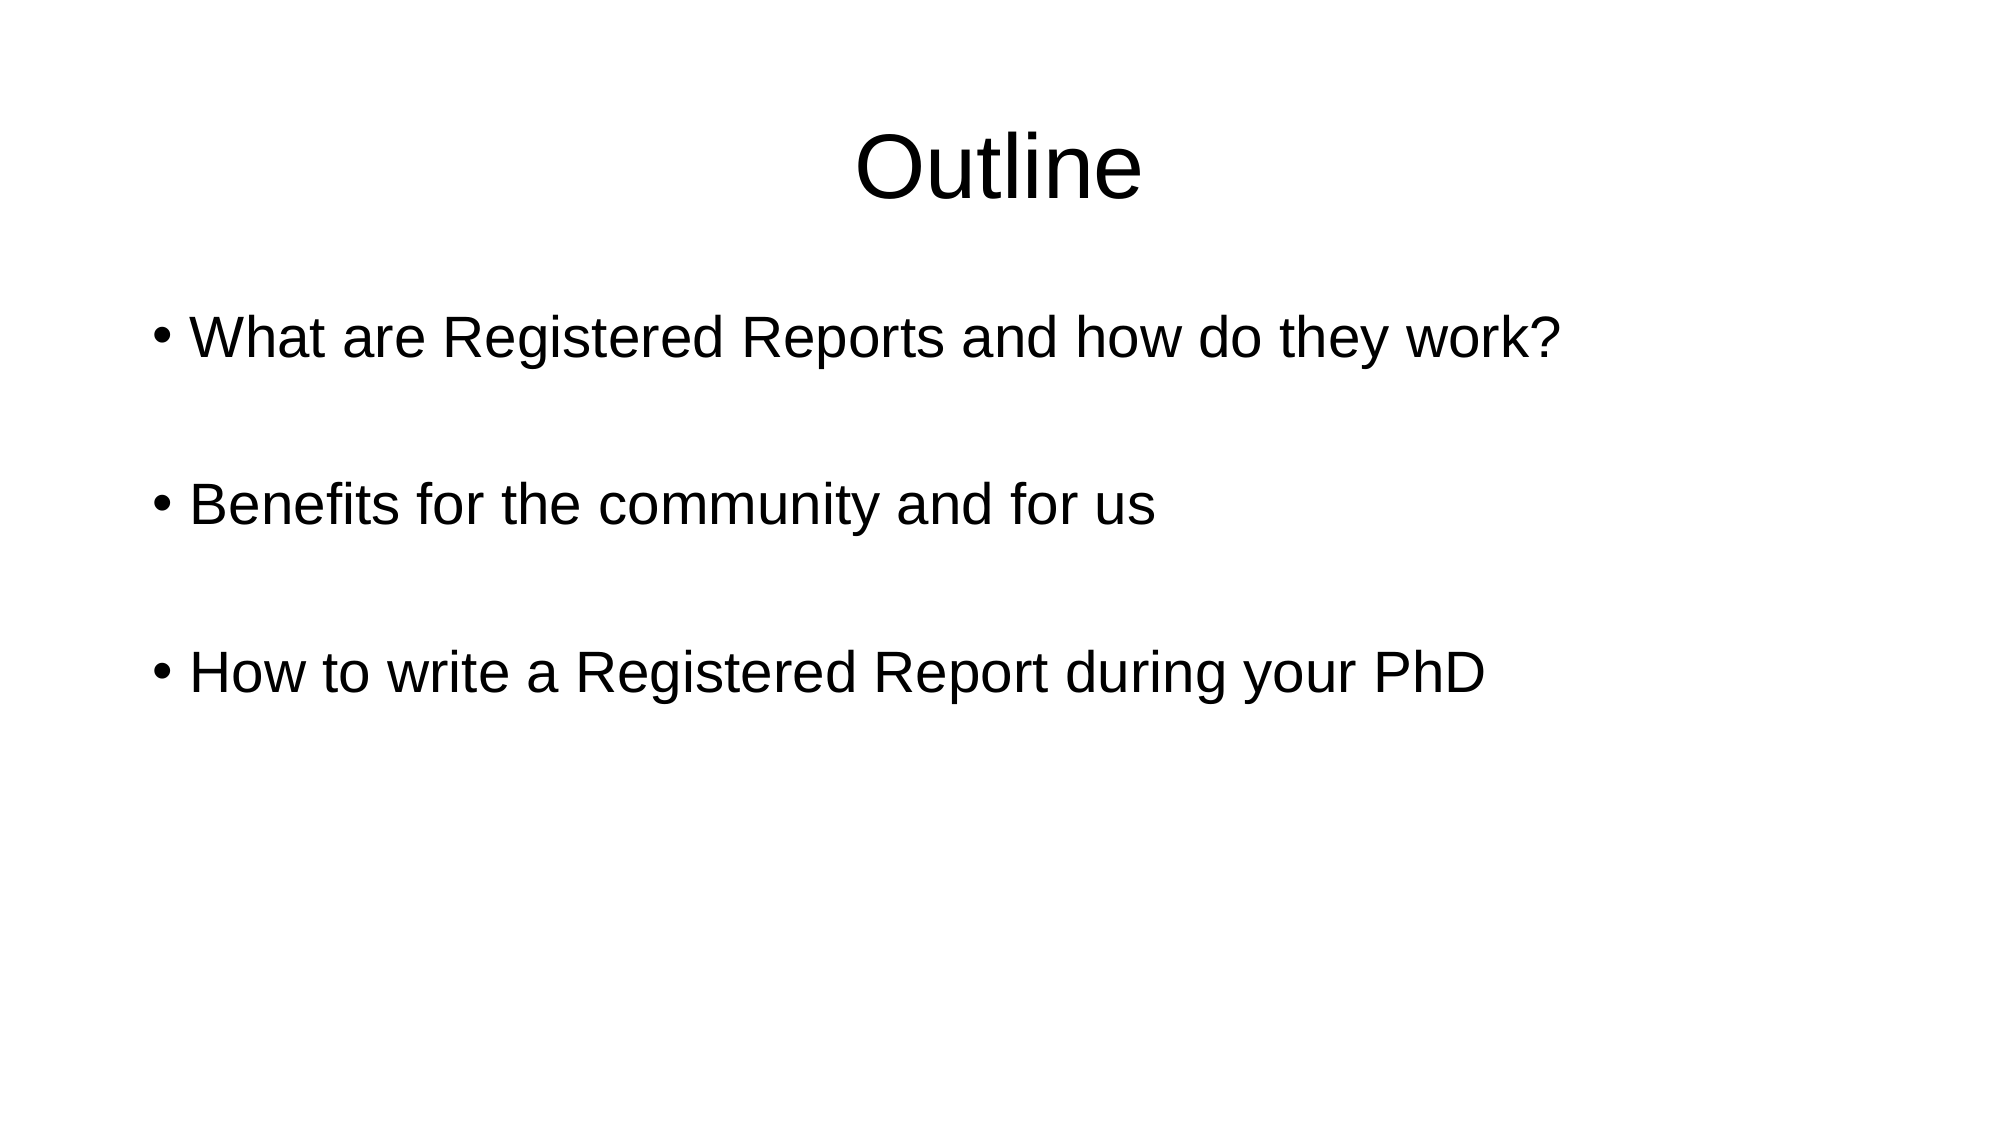

# Outline
What are Registered Reports and how do they work?

Benefits for the community and for us

How to write a Registered Report during your PhD